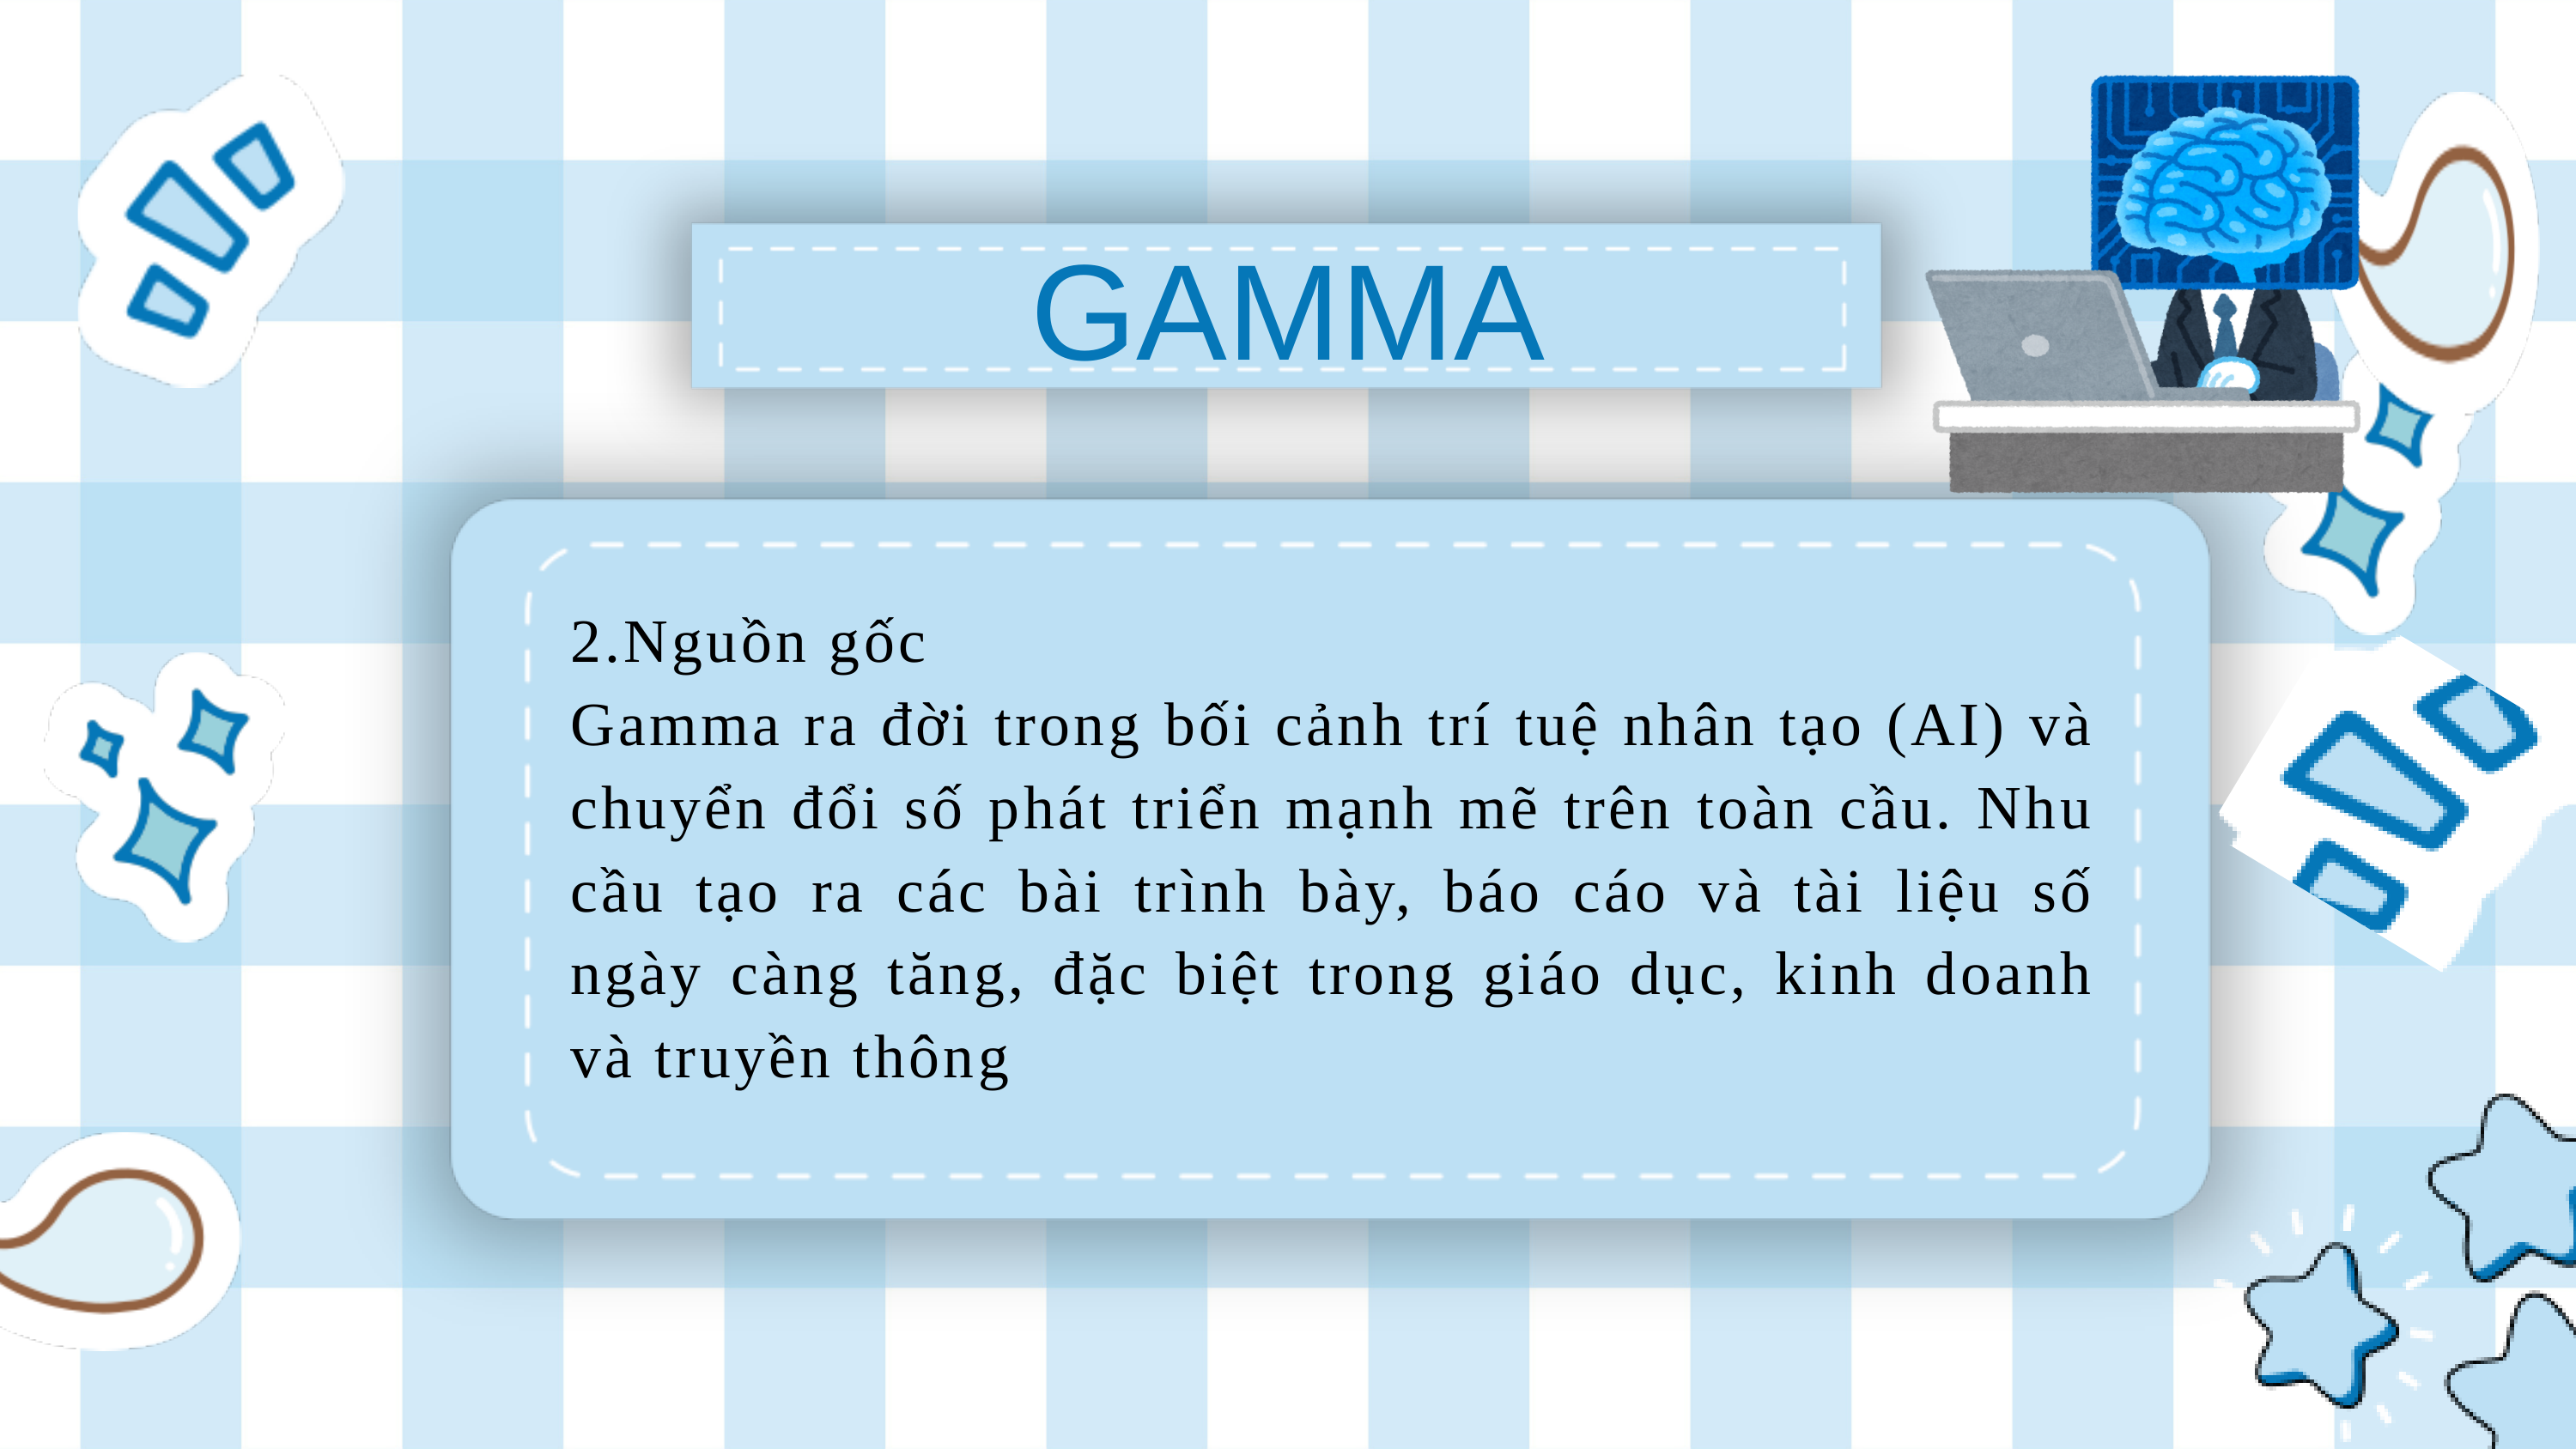

GAMMA

2.Nguồn gốc
Gamma ra đời trong bối cảnh trí tuệ nhân tạo (AI) và chuyển đổi số phát triển mạnh mẽ trên toàn cầu. Nhu cầu tạo ra các bài trình bày, báo cáo và tài liệu số ngày càng tăng, đặc biệt trong giáo dục, kinh doanh và truyền thông